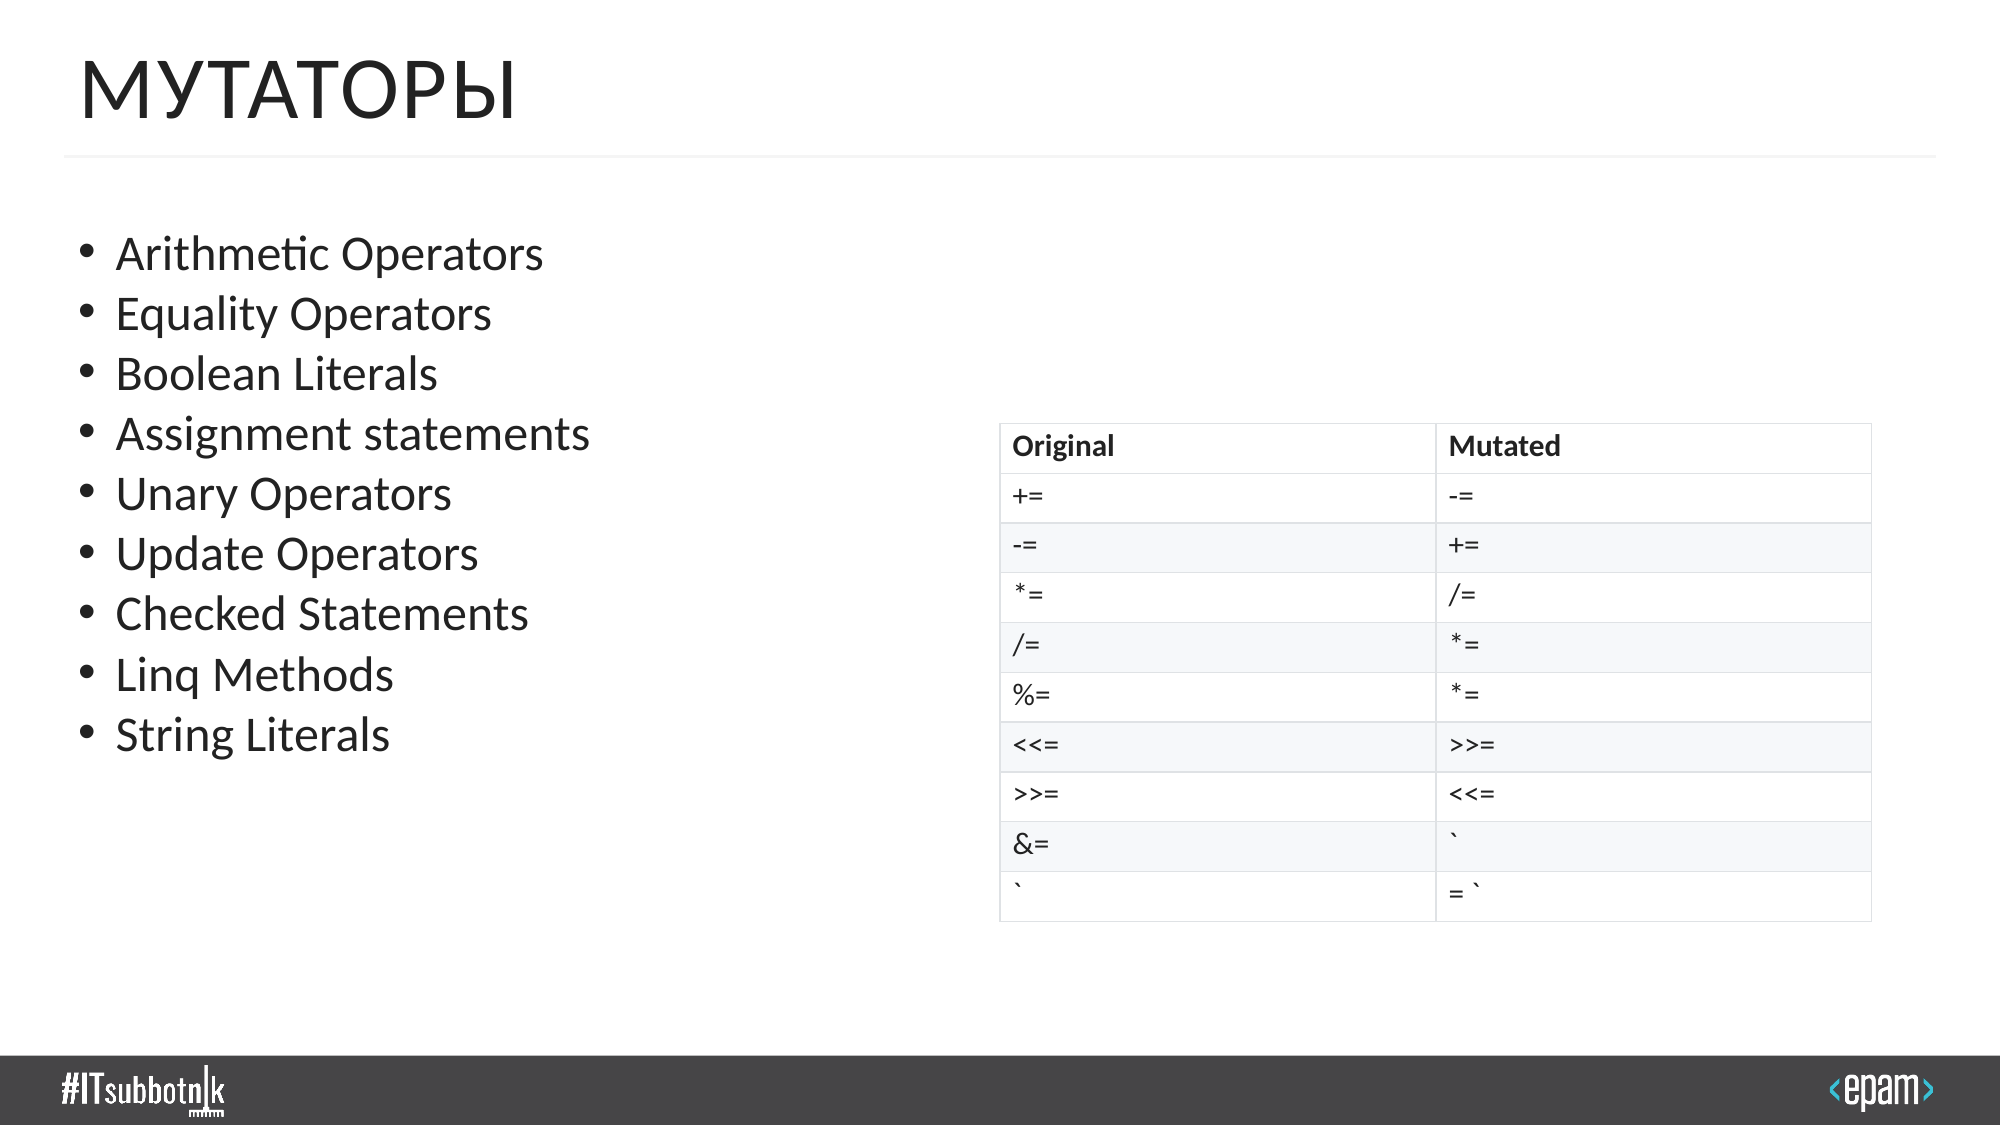

# Мутаторы
Arithmetic Operators
Equality Operators
Boolean Literals
Assignment statements
Unary Operators
Update Operators
Checked Statements
Linq Methods
String Literals
| Original | Mutated |
| --- | --- |
| += | -= |
| -= | += |
| \*= | /= |
| /= | \*= |
| %= | \*= |
| <<= | >>= |
| >>= | <<= |
| &= | ` |
| ` | = ` |